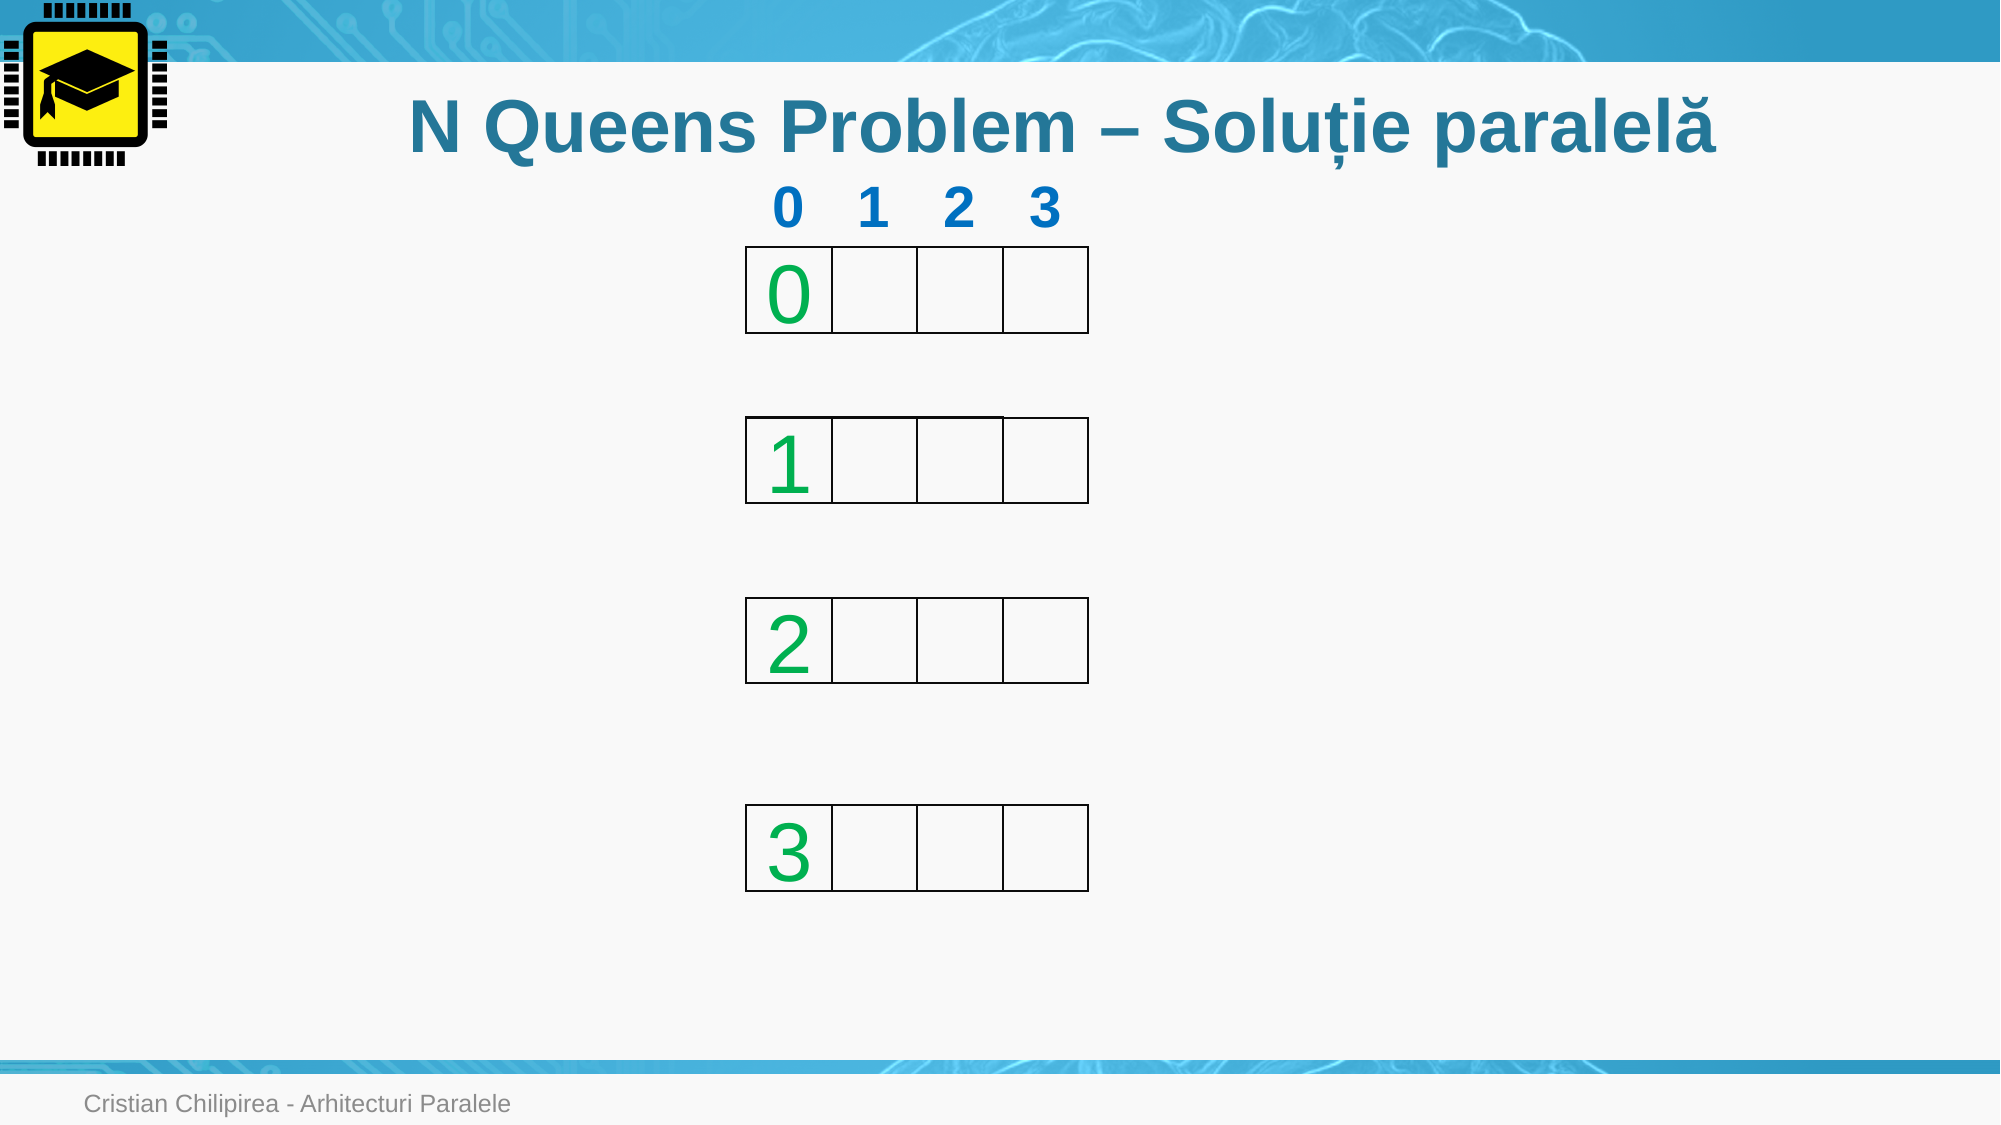

# N Queens Problem – Soluție paralelă
2
3
0
1
0

1

2

3

Cristian Chilipirea - Arhitecturi Paralele